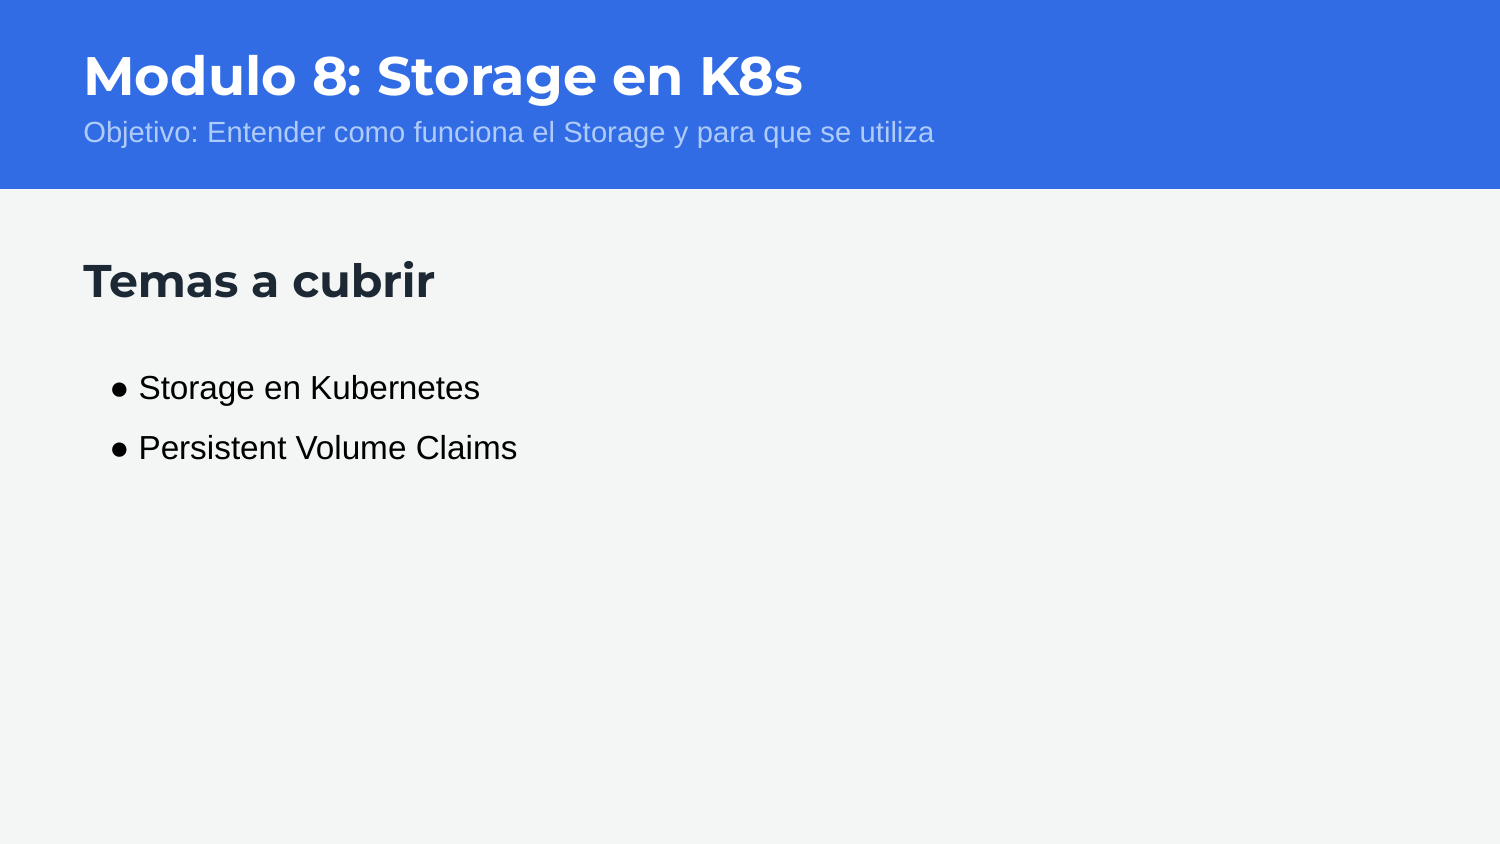

Modulo 8: Storage en K8s
Objetivo: Entender como funciona el Storage y para que se utiliza
Temas a cubrir
● Storage en Kubernetes
● Persistent Volume Claims